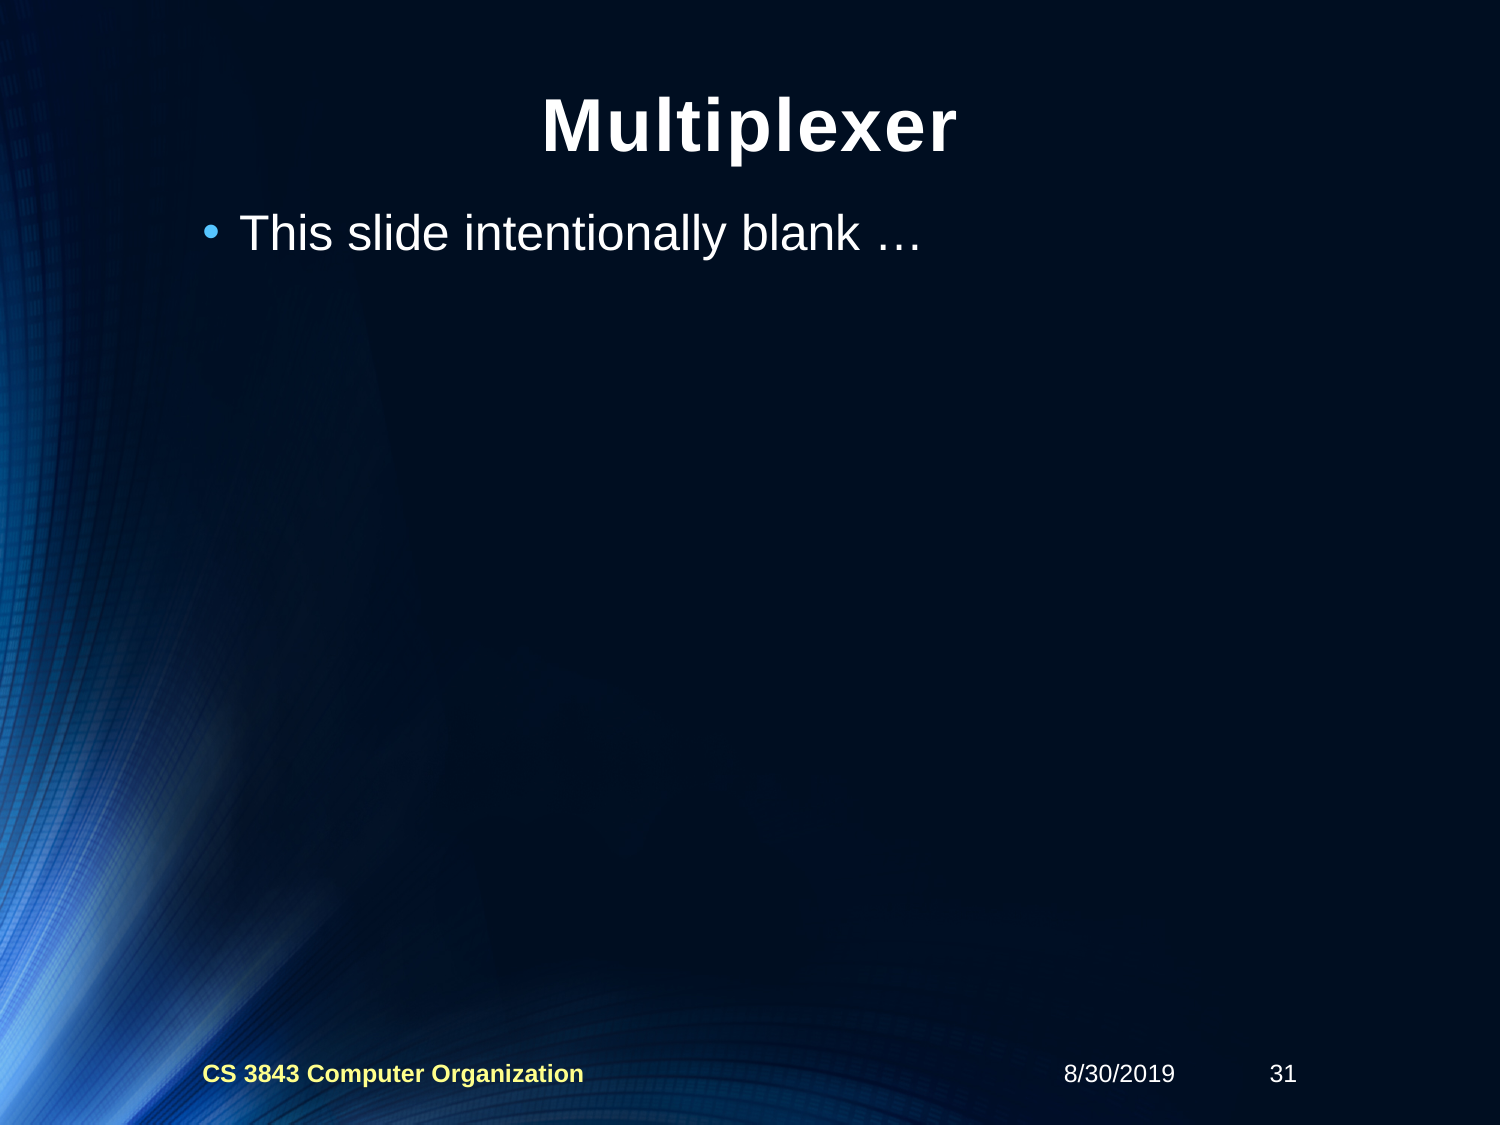

# Multiplexer
This slide intentionally blank …
CS 3843 Computer Organization
8/30/2019
31